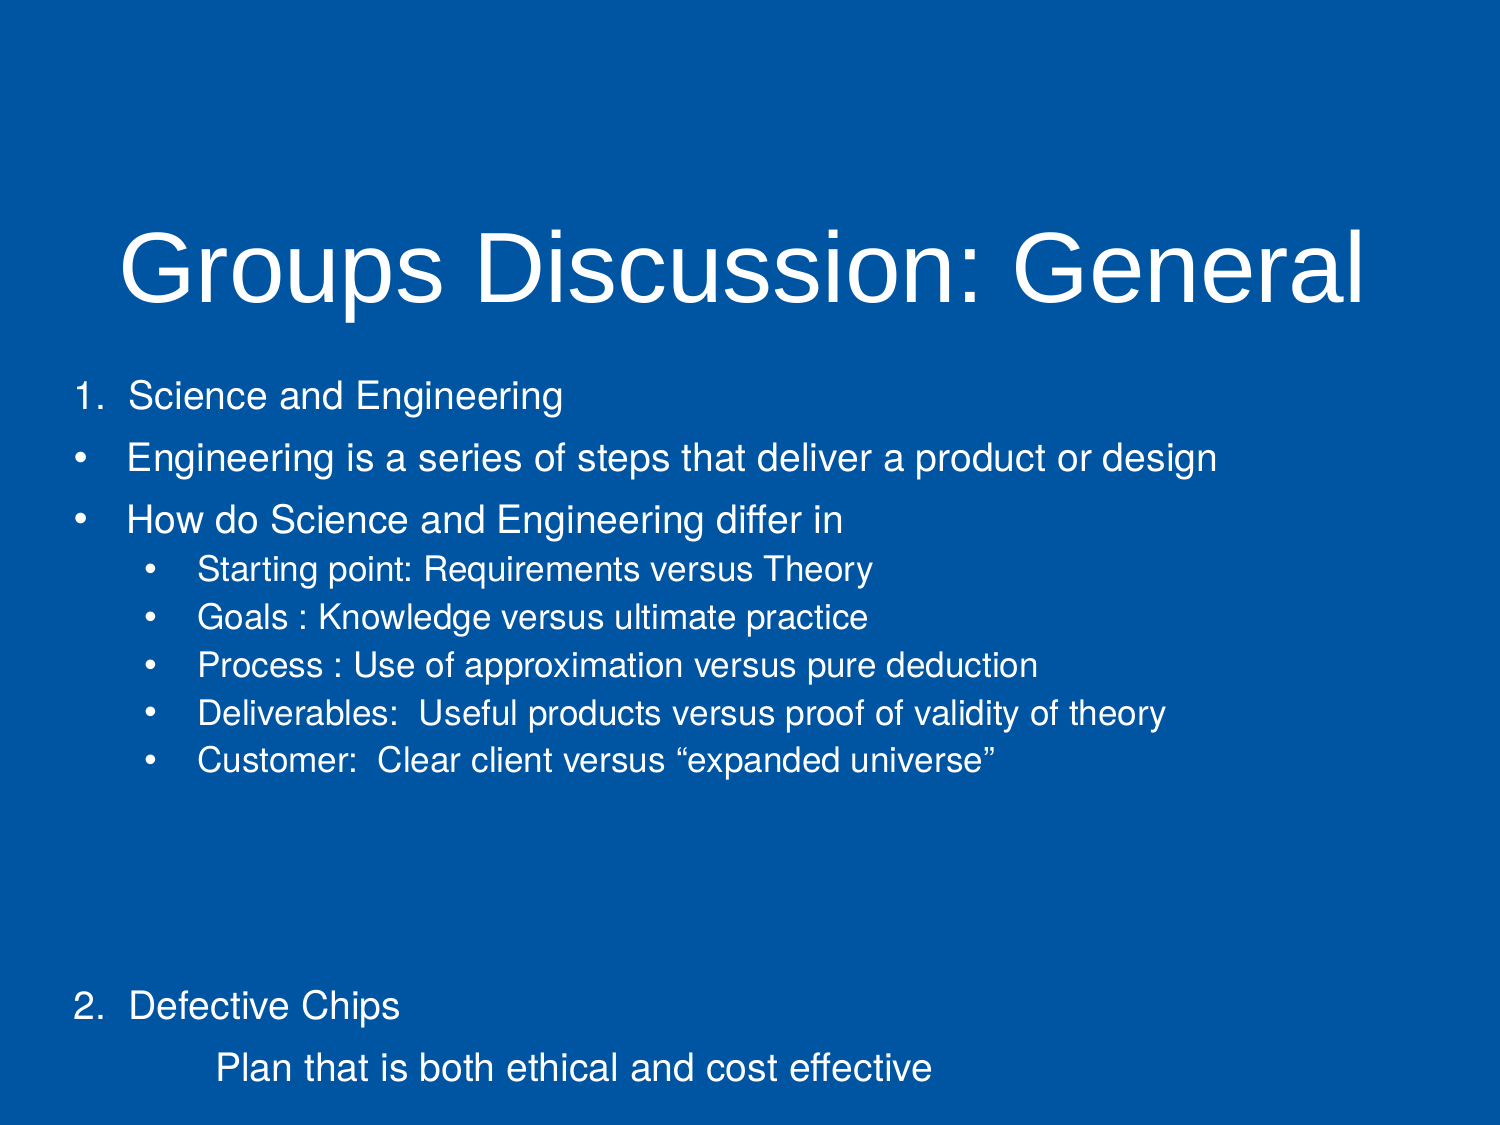

# Groups Discussion: General
1.  Science and Engineering
Engineering is a series of steps that deliver a product or design
How do Science and Engineering differ in
Starting point: Requirements versus Theory
Goals : Knowledge versus ultimate practice
Process : Use of approximation versus pure deduction
Deliverables:  Useful products versus proof of validity of theory
Customer:  Clear client versus “expanded universe”

2.  Defective Chips
	Plan that is both ethical and cost effective